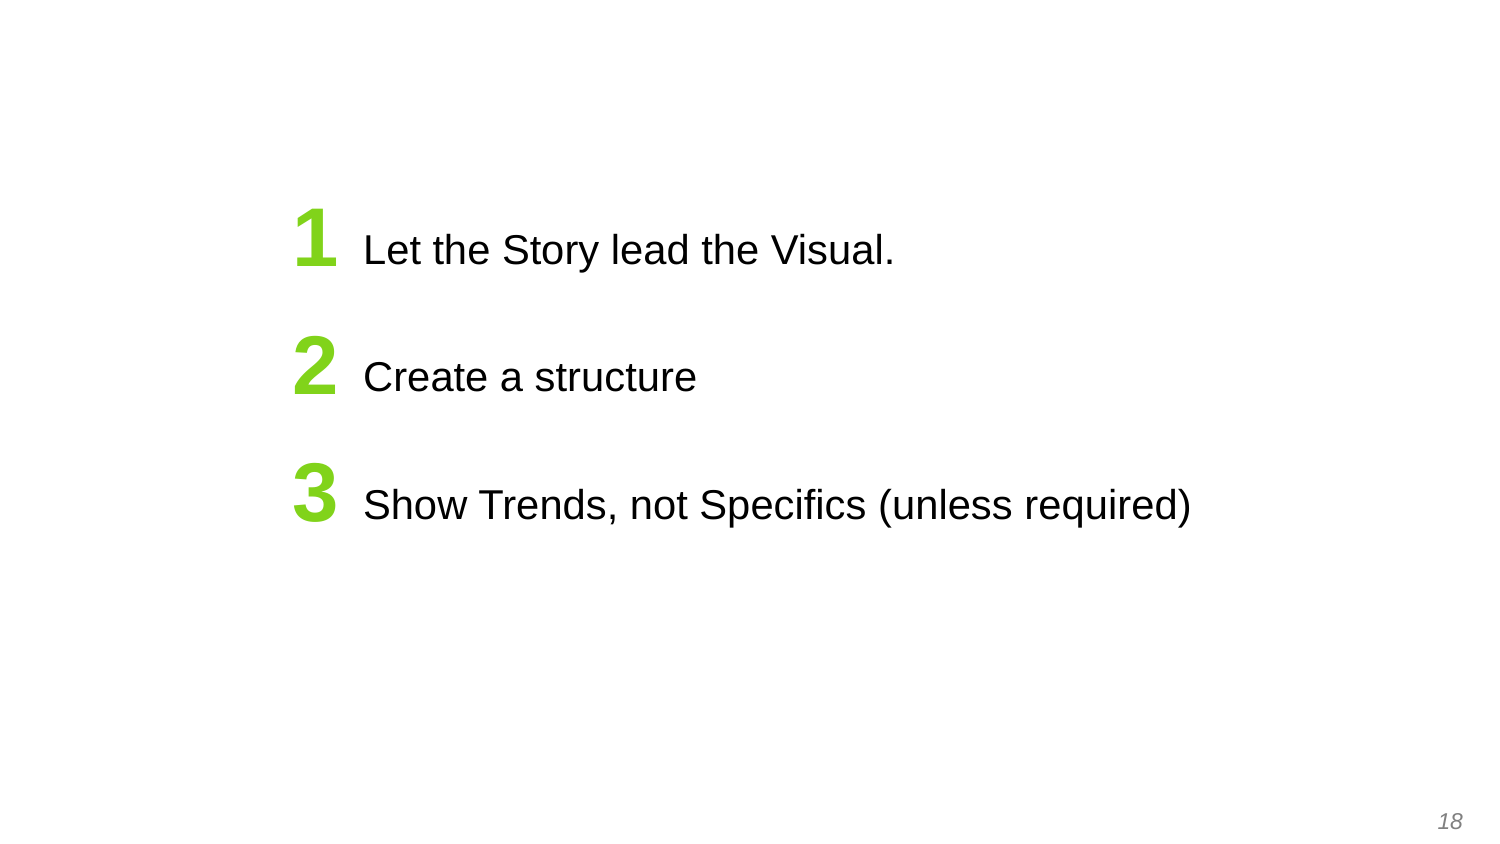

| 1 | Let the Story lead the Visual. |
| --- | --- |
| 2 | Create a structure |
| 3 | Show Trends, not Specifics (unless required) |